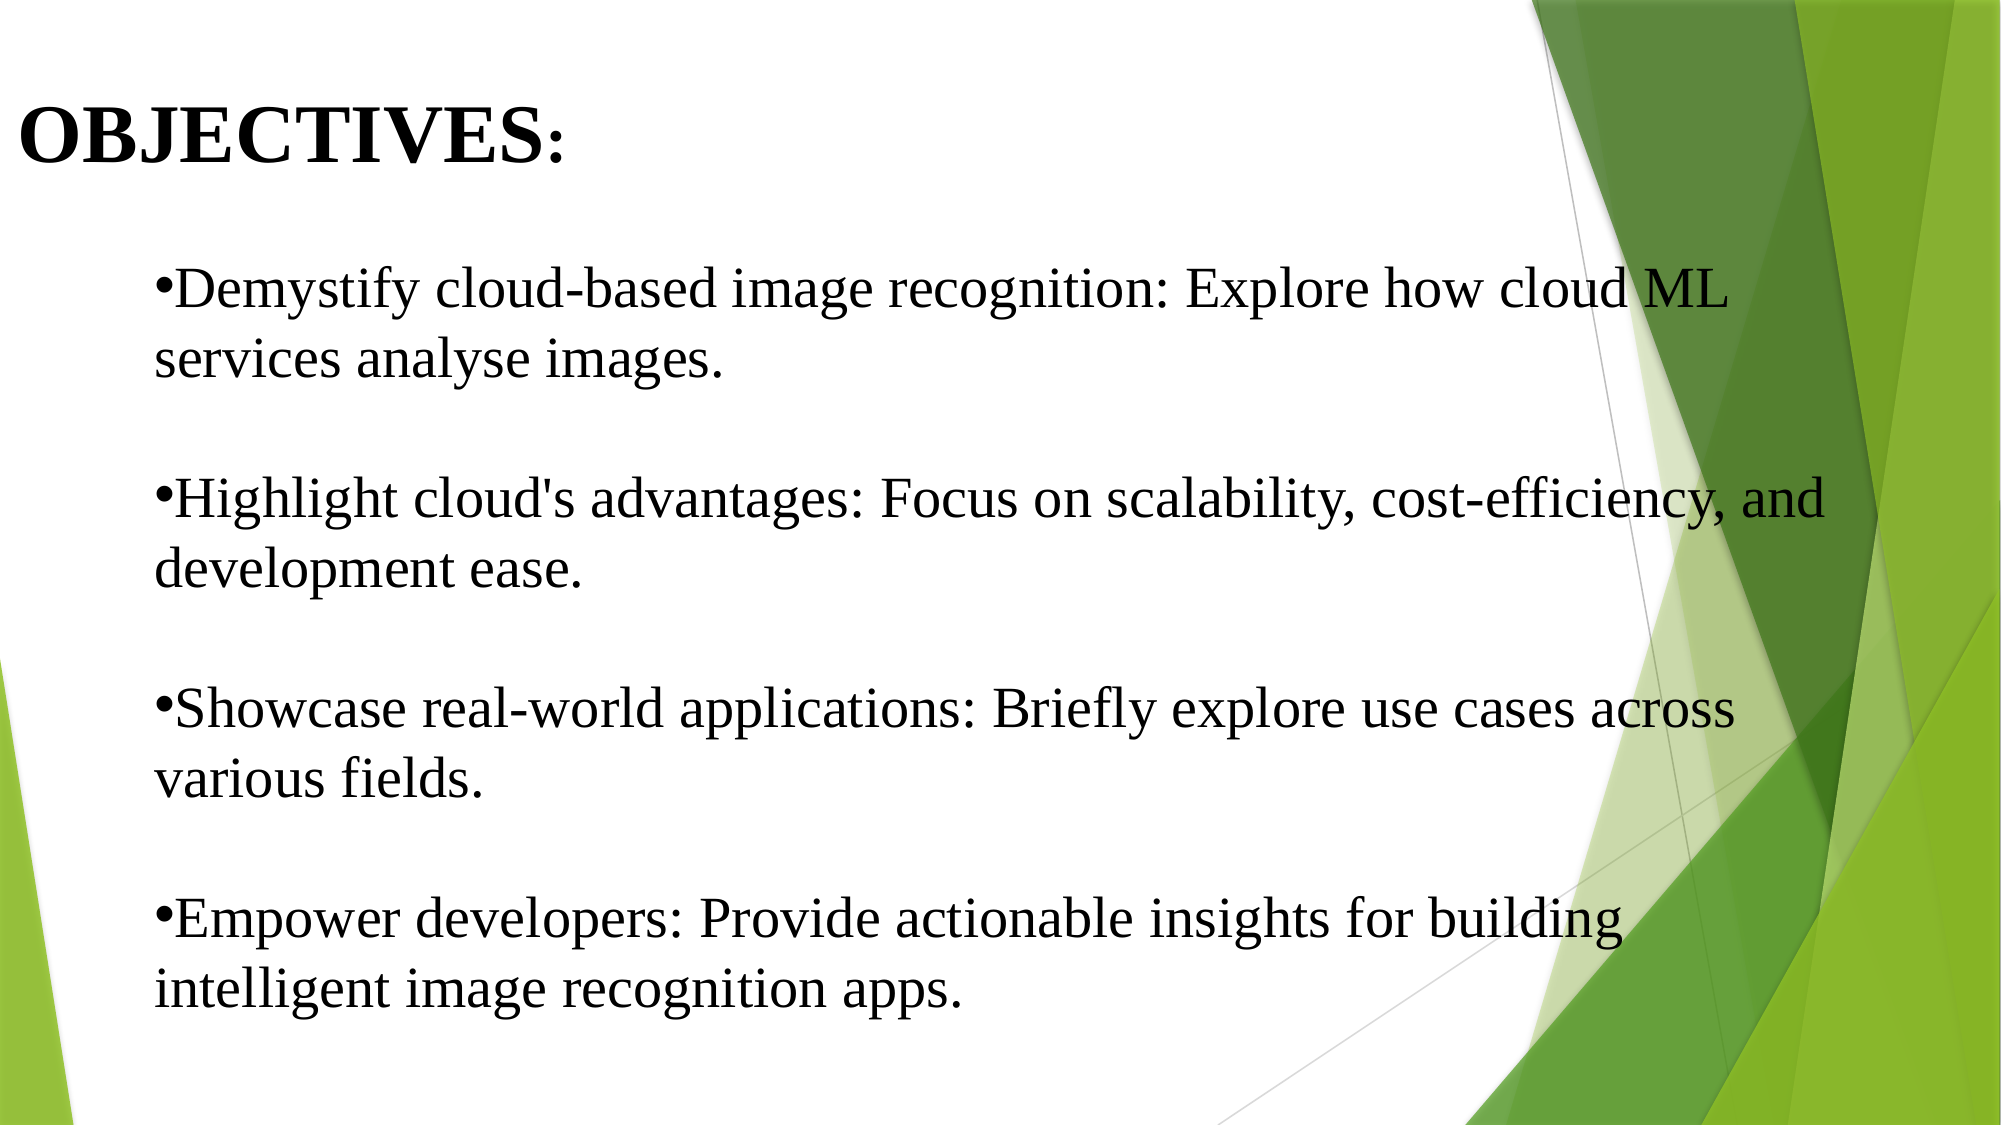

OBJECTIVES:
Demystify cloud-based image recognition: Explore how cloud ML services analyse images.

Highlight cloud's advantages: Focus on scalability, cost-efficiency, and development ease.

Showcase real-world applications: Briefly explore use cases across various fields.

Empower developers: Provide actionable insights for building intelligent image recognition apps.